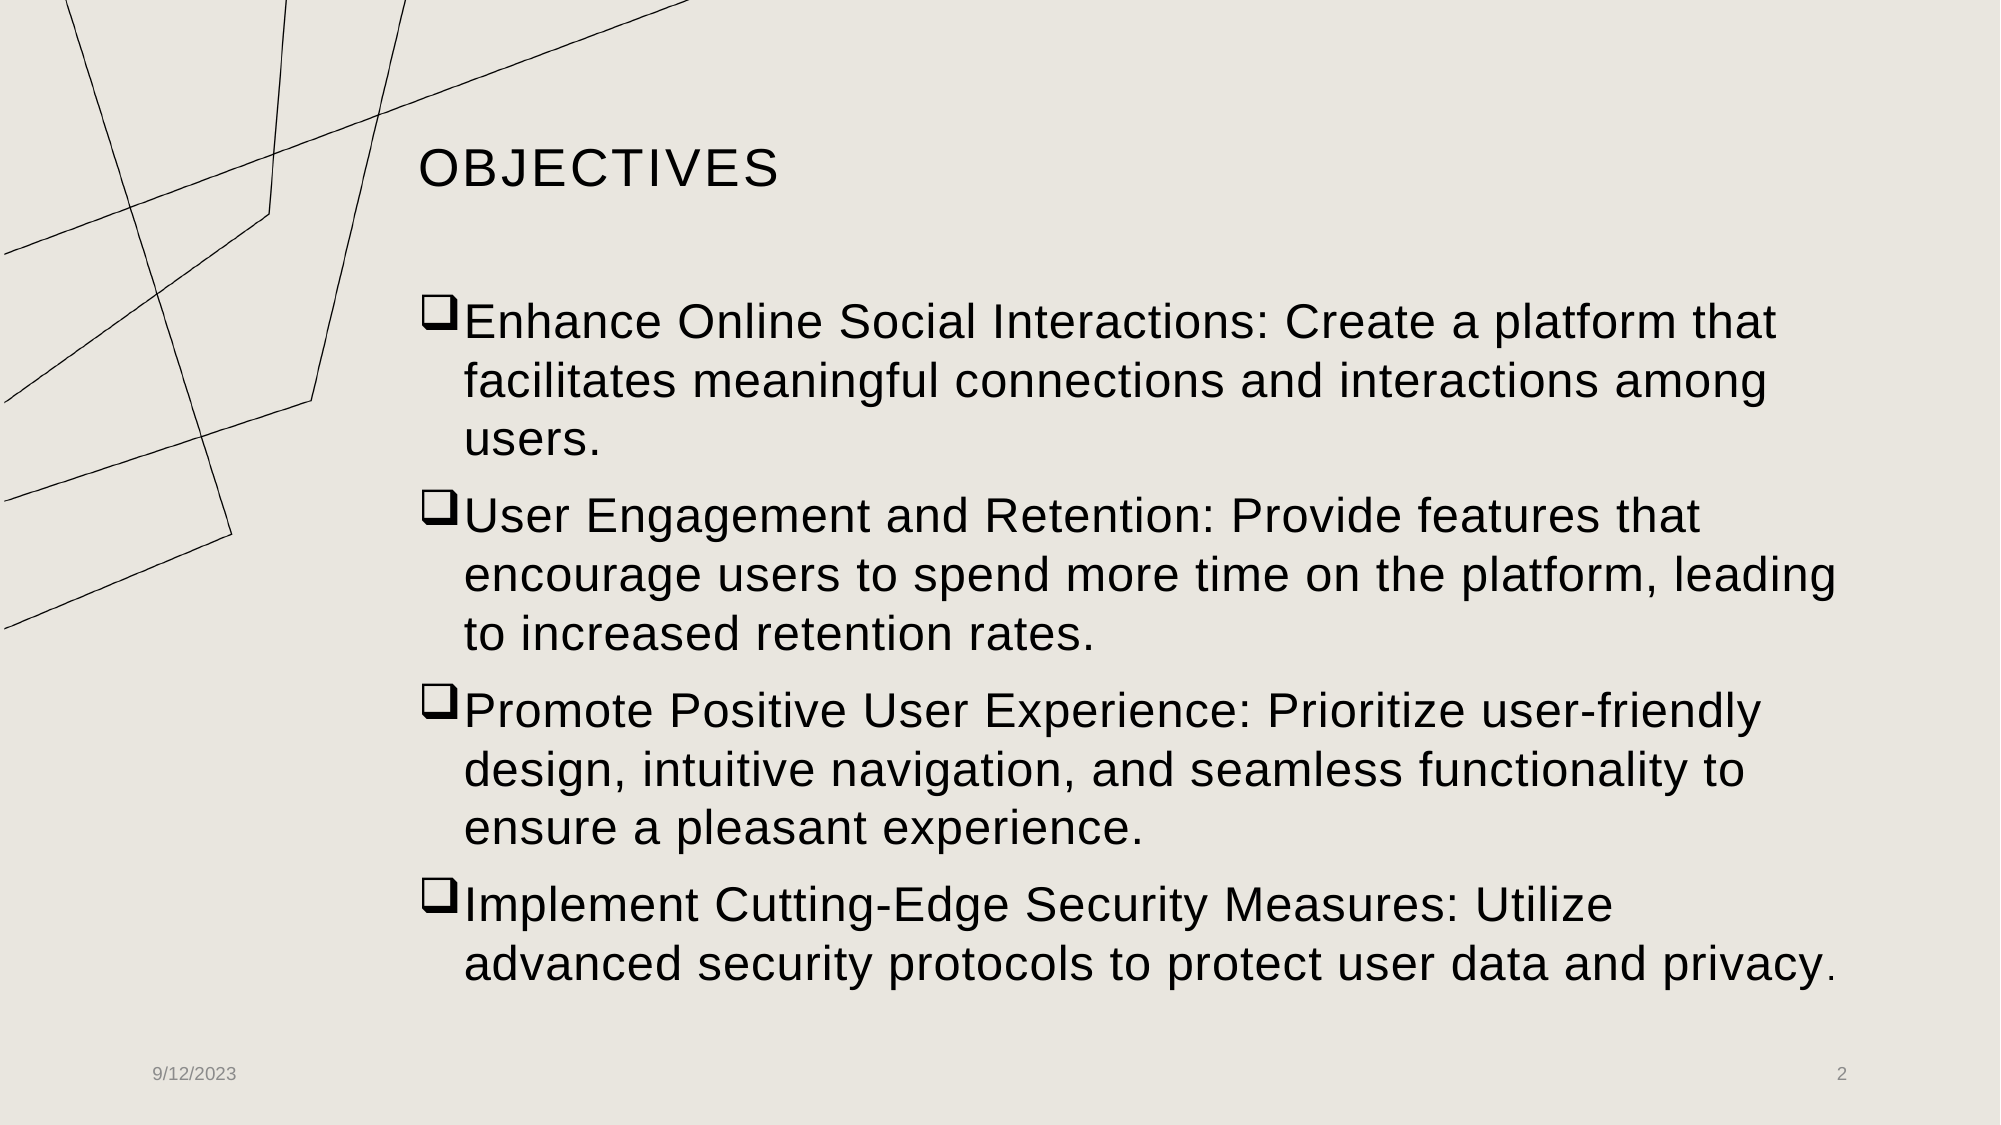

# Objectives
Enhance Online Social Interactions: Create a platform that facilitates meaningful connections and interactions among users.
User Engagement and Retention: Provide features that encourage users to spend more time on the platform, leading to increased retention rates.
Promote Positive User Experience: Prioritize user-friendly design, intuitive navigation, and seamless functionality to ensure a pleasant experience.
Implement Cutting-Edge Security Measures: Utilize advanced security protocols to protect user data and privacy.
9/12/2023
2